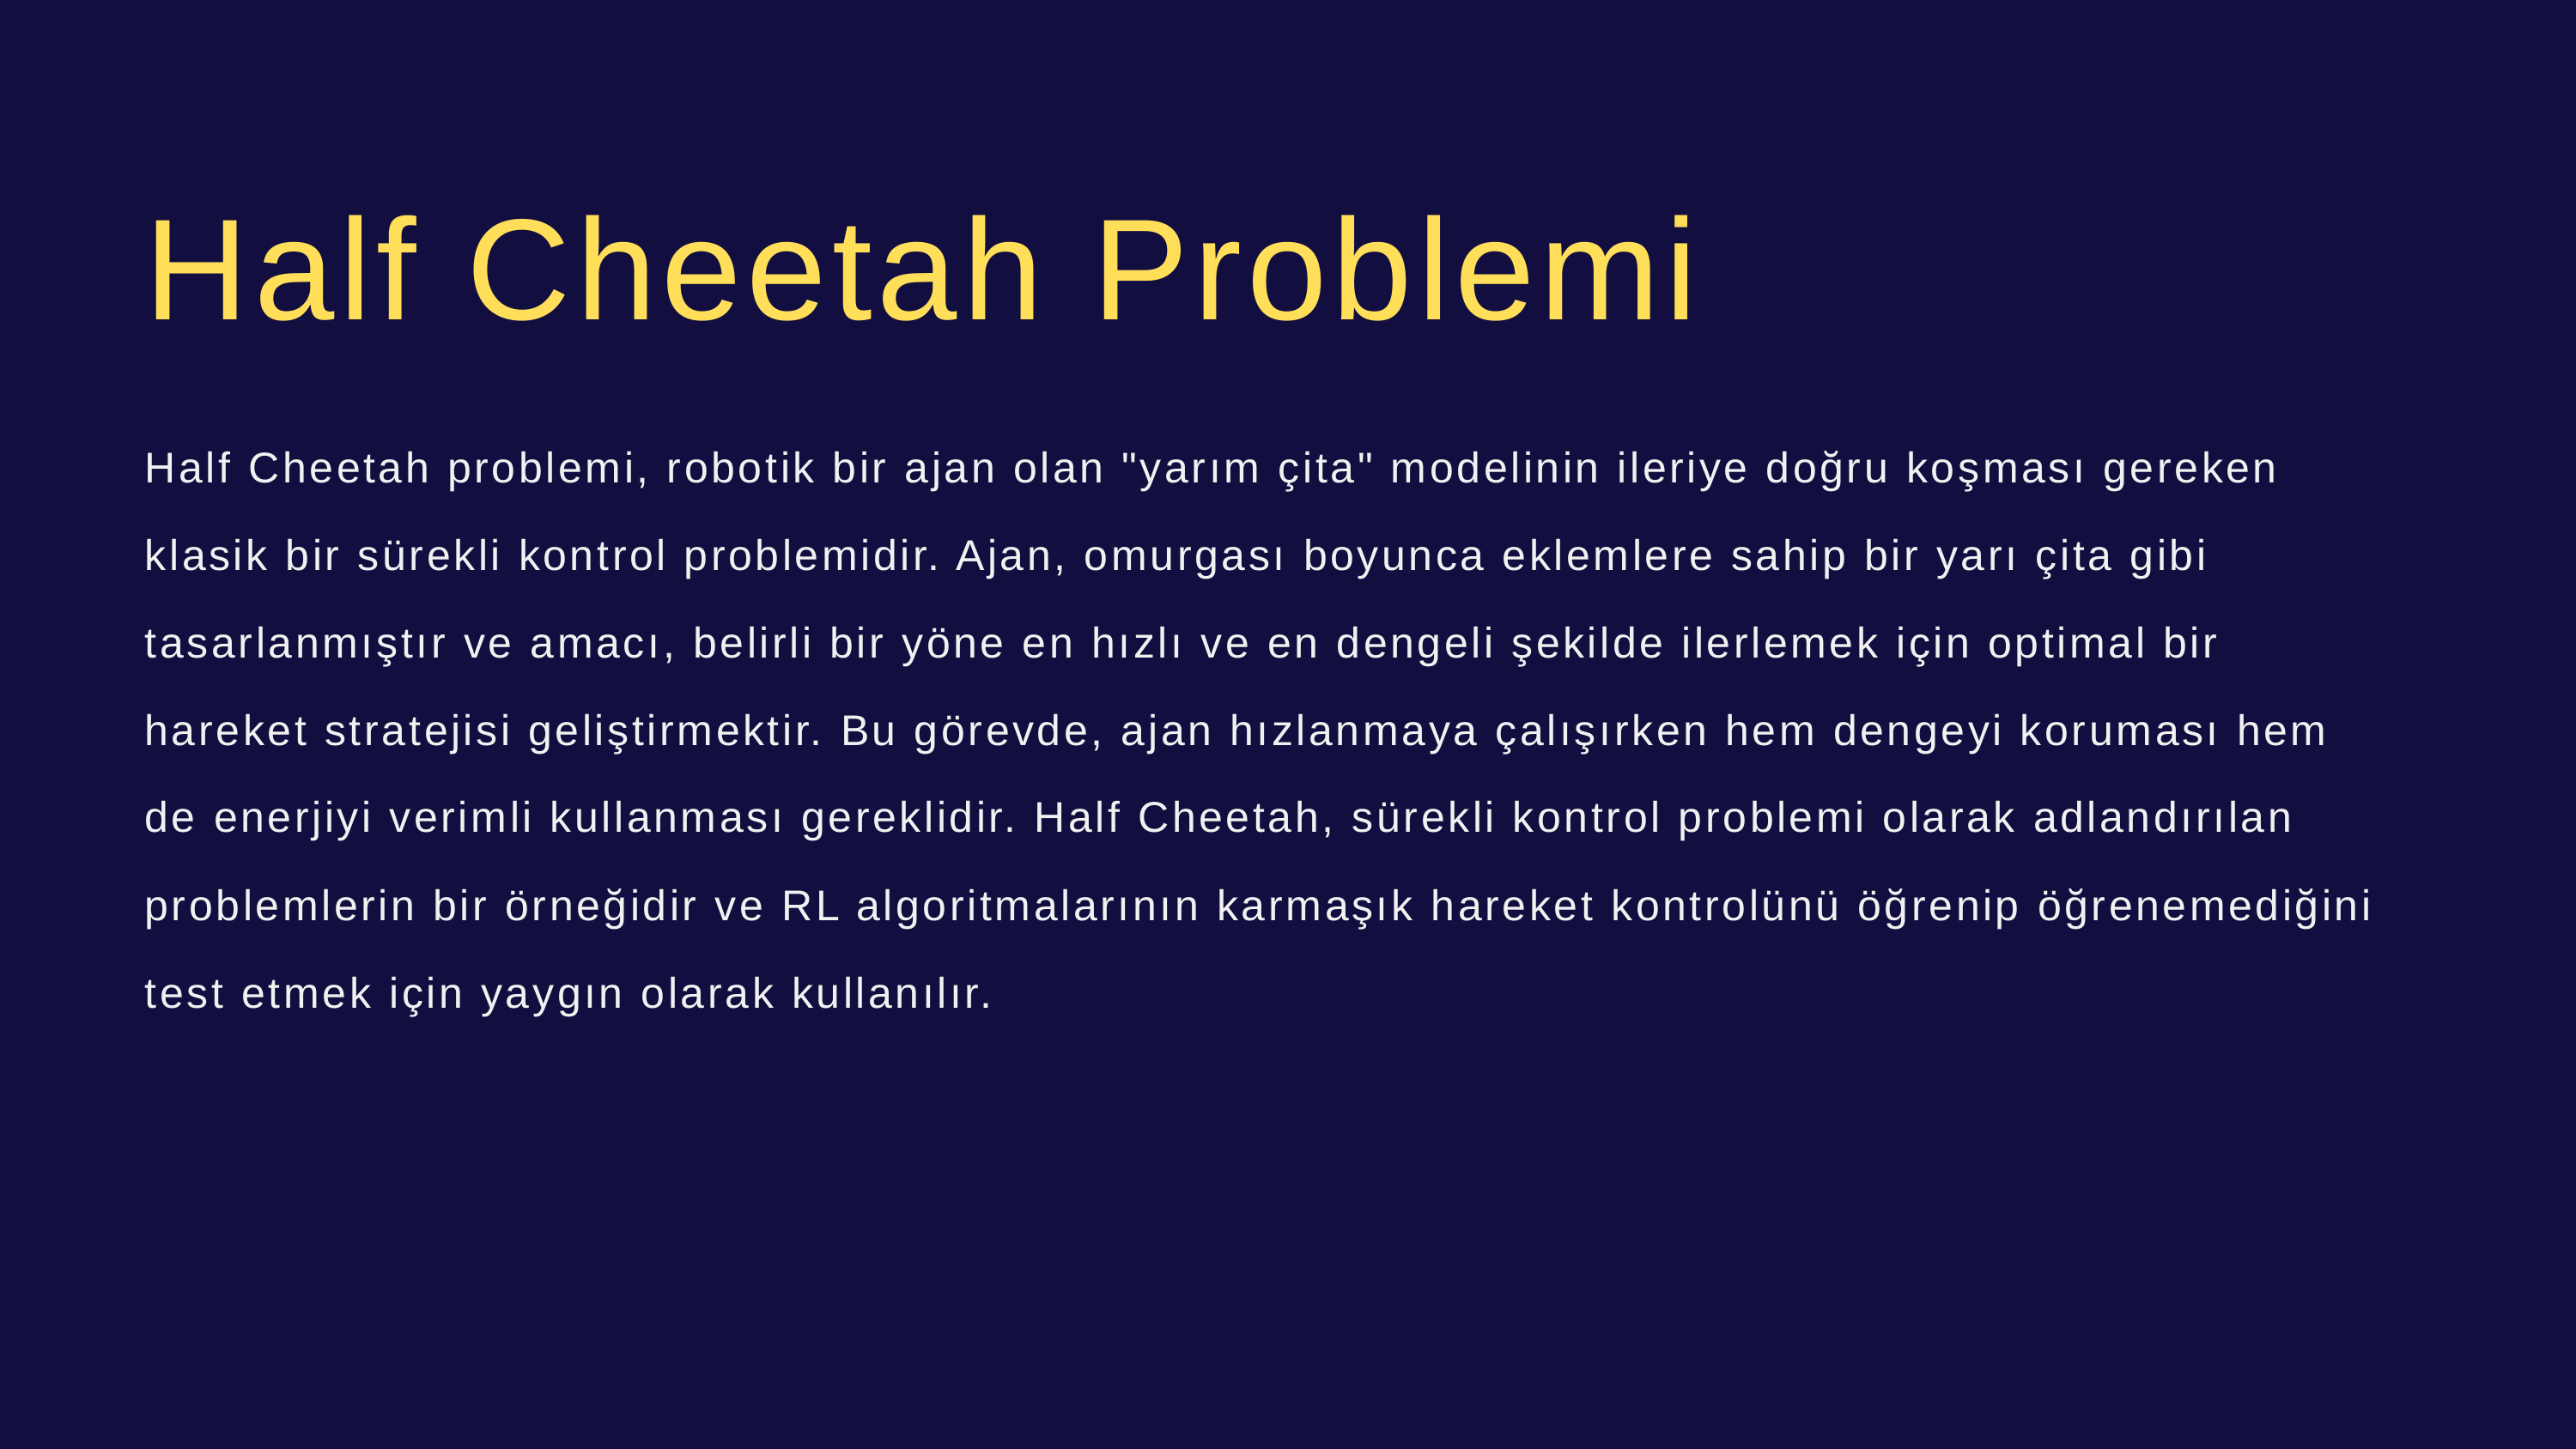

Half Cheetah Problemi

Half Cheetah problemi, robotik bir ajan olan "yarım çita" modelinin ileriye doğru koşması gereken klasik bir sürekli kontrol problemidir. Ajan, omurgası boyunca eklemlere sahip bir yarı çita gibi tasarlanmıştır ve amacı, belirli bir yöne en hızlı ve en dengeli şekilde ilerlemek için optimal bir hareket stratejisi geliştirmektir. Bu görevde, ajan hızlanmaya çalışırken hem dengeyi koruması hem de enerjiyi verimli kullanması gereklidir. Half Cheetah, sürekli kontrol problemi olarak adlandırılan problemlerin bir örneğidir ve RL algoritmalarının karmaşık hareket kontrolünü öğrenip öğrenemediğini test etmek için yaygın olarak kullanılır.